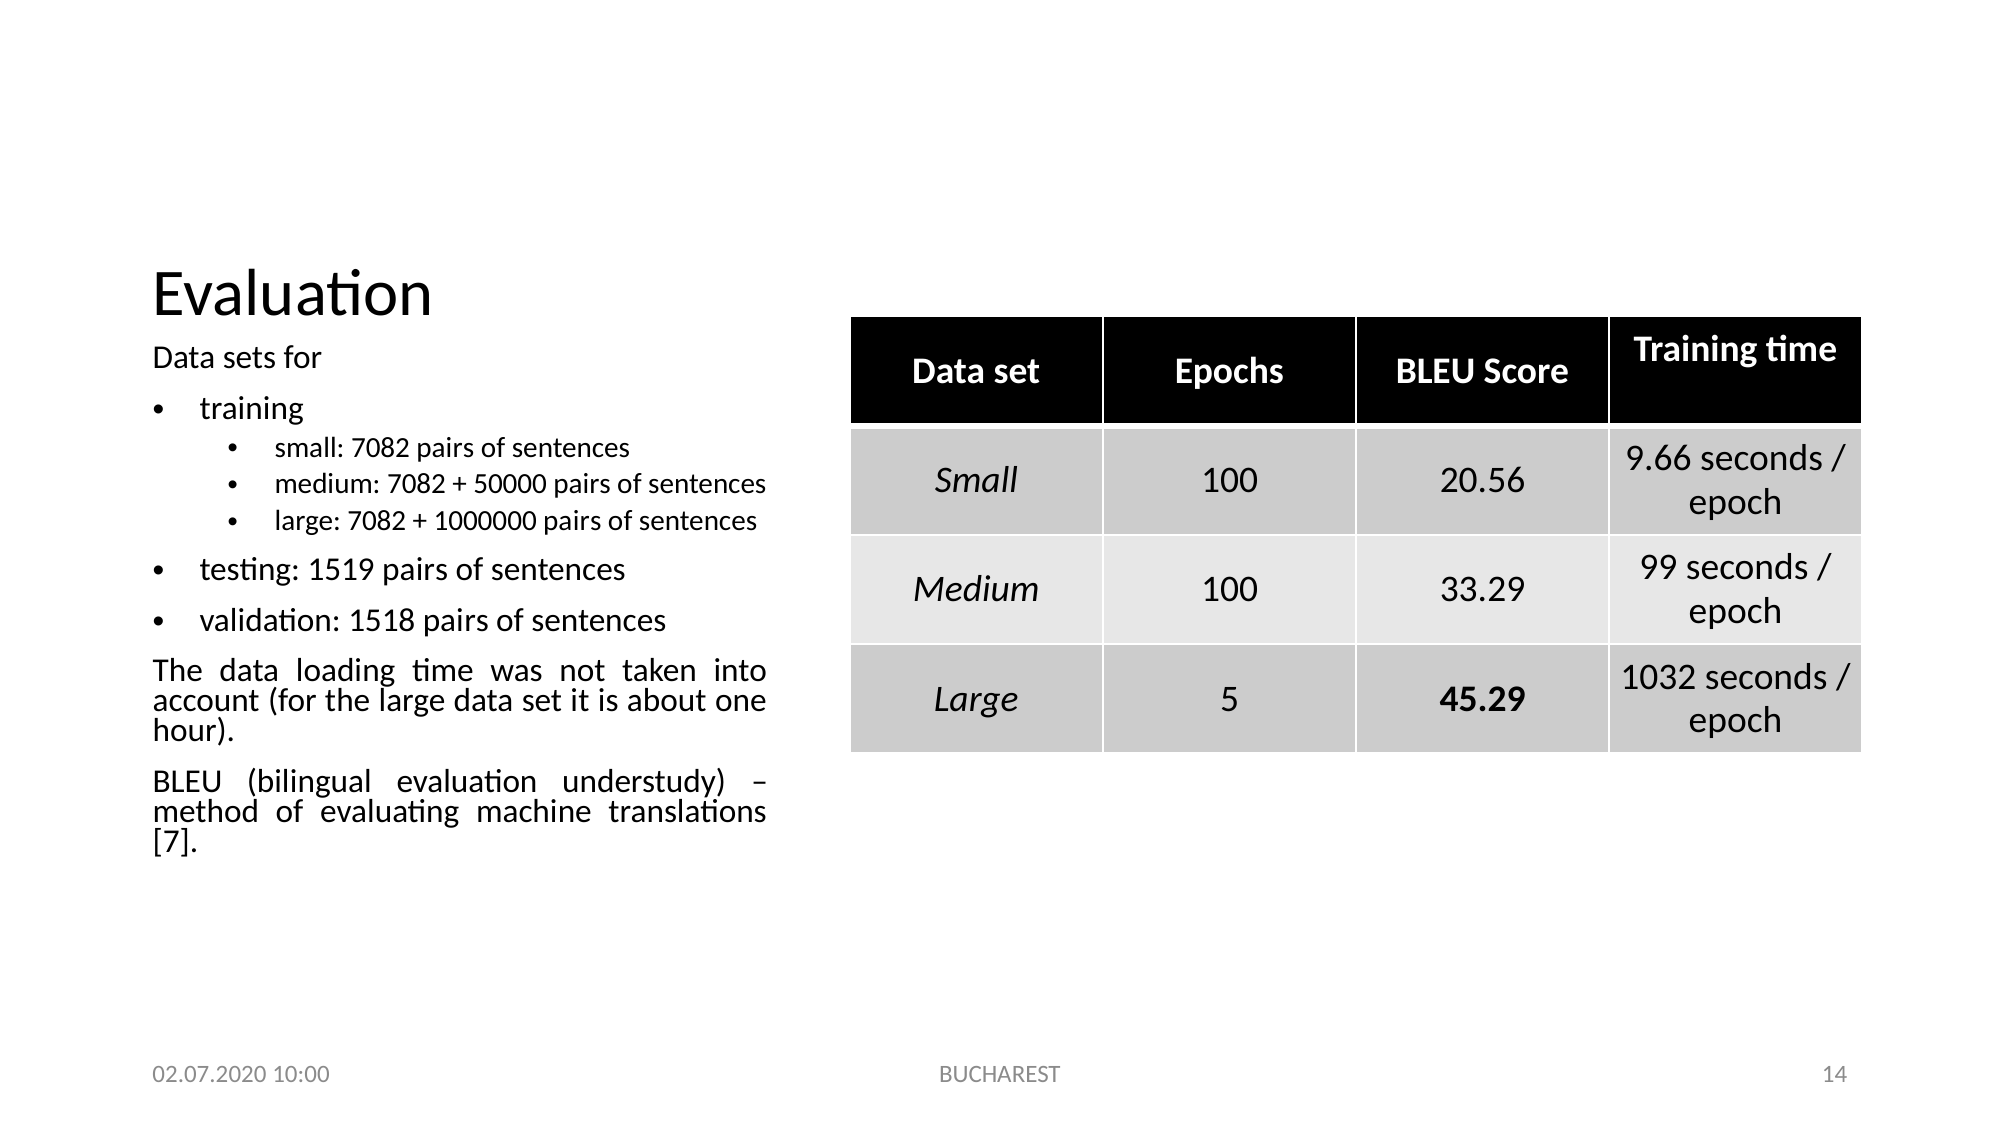

# Evaluation
| Data set | Epochs | BLEU Score | Training time |
| --- | --- | --- | --- |
| Small | 100 | 20.56 | 9.66 seconds / epoch |
| Medium | 100 | 33.29 | 99 seconds / epoch |
| Large | 5 | 45.29 | 1032 seconds / epoch |
Data sets for
training
small: 7082 pairs of sentences
medium: 7082 + 50000 pairs of sentences
large: 7082 + 1000000 pairs of sentences
testing: 1519 pairs of sentences
validation: 1518 pairs of sentences
The data loading time was not taken into account (for the large data set it is about one hour).
BLEU (bilingual evaluation understudy) – method of evaluating machine translations [7].
02.07.2020 10:00
BUCHAREST
14